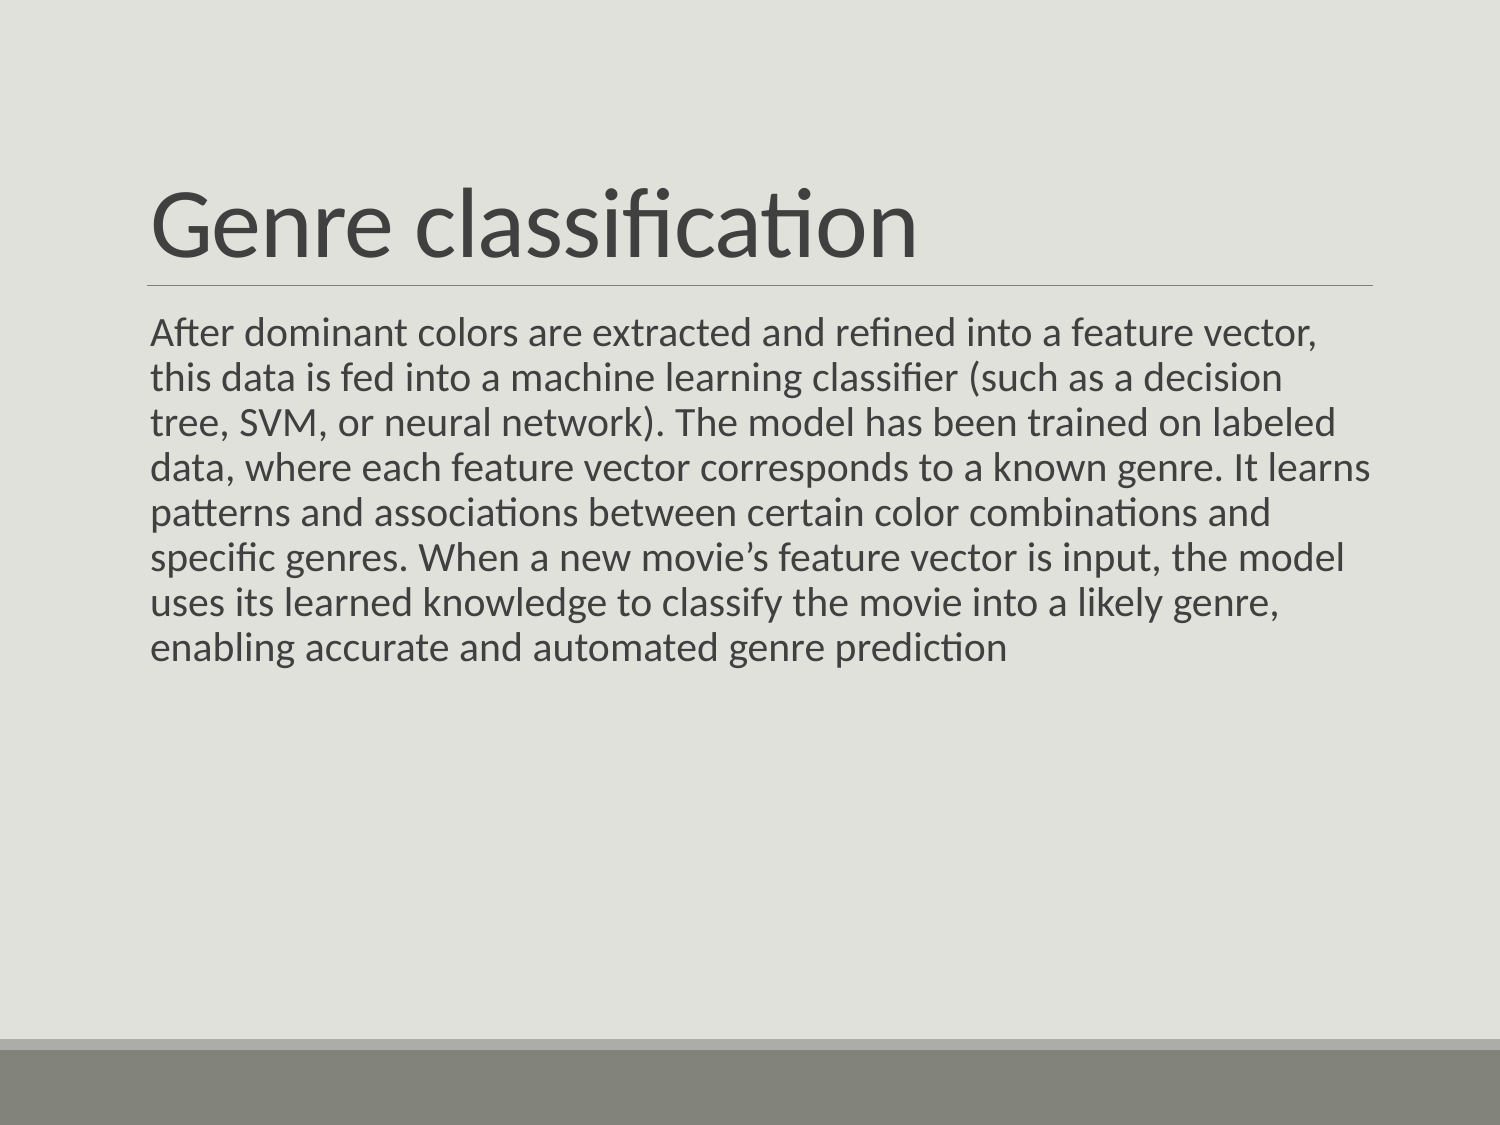

# Genre classification
After dominant colors are extracted and refined into a feature vector, this data is fed into a machine learning classifier (such as a decision tree, SVM, or neural network). The model has been trained on labeled data, where each feature vector corresponds to a known genre. It learns patterns and associations between certain color combinations and specific genres. When a new movie’s feature vector is input, the model uses its learned knowledge to classify the movie into a likely genre, enabling accurate and automated genre prediction